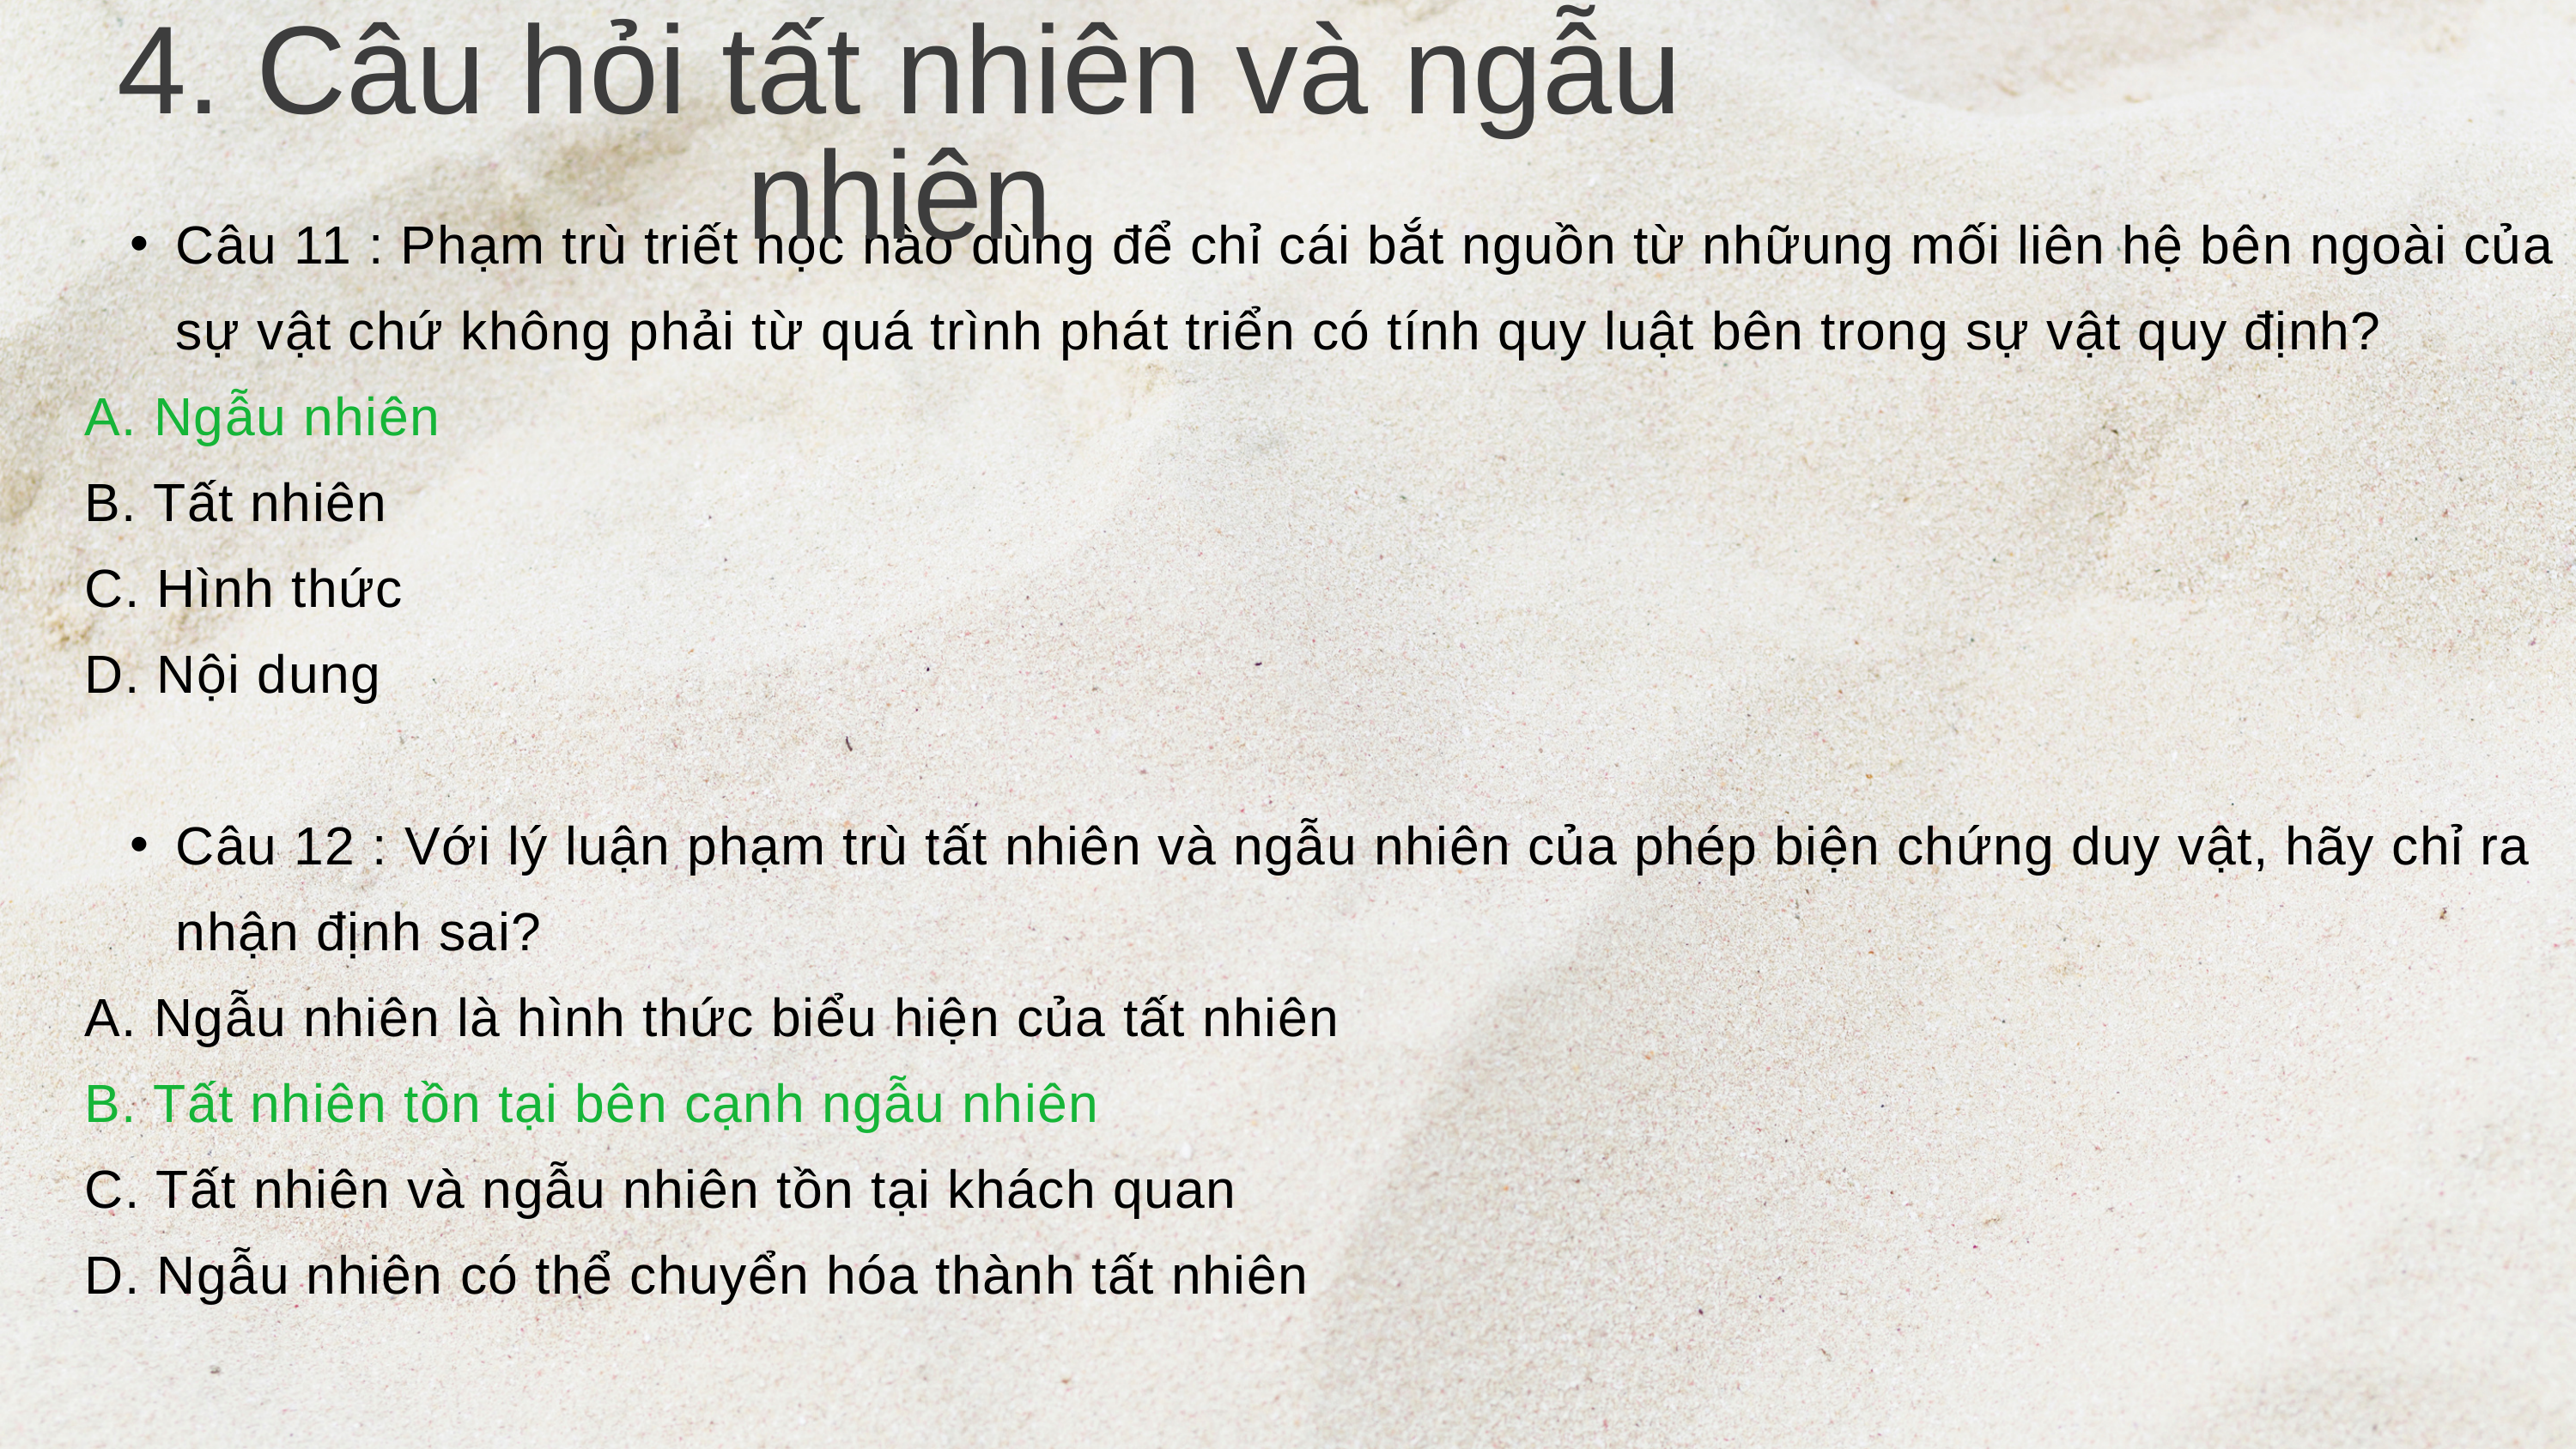

4. Câu hỏi tất nhiên và ngẫu nhiên
Câu 11 : Phạm trù triết học nào dùng để chỉ cái bắt nguồn từ nhữung mối liên hệ bên ngoài của sự vật chứ không phải từ quá trình phát triển có tính quy luật bên trong sự vật quy định?
A. Ngẫu nhiên
B. Tất nhiên
C. Hình thức
D. Nội dung

Câu 12 : Với lý luận phạm trù tất nhiên và ngẫu nhiên của phép biện chứng duy vật, hãy chỉ ra nhận định sai?
A. Ngẫu nhiên là hình thức biểu hiện của tất nhiên
B. Tất nhiên tồn tại bên cạnh ngẫu nhiên
C. Tất nhiên và ngẫu nhiên tồn tại khách quan
D. Ngẫu nhiên có thể chuyển hóa thành tất nhiên